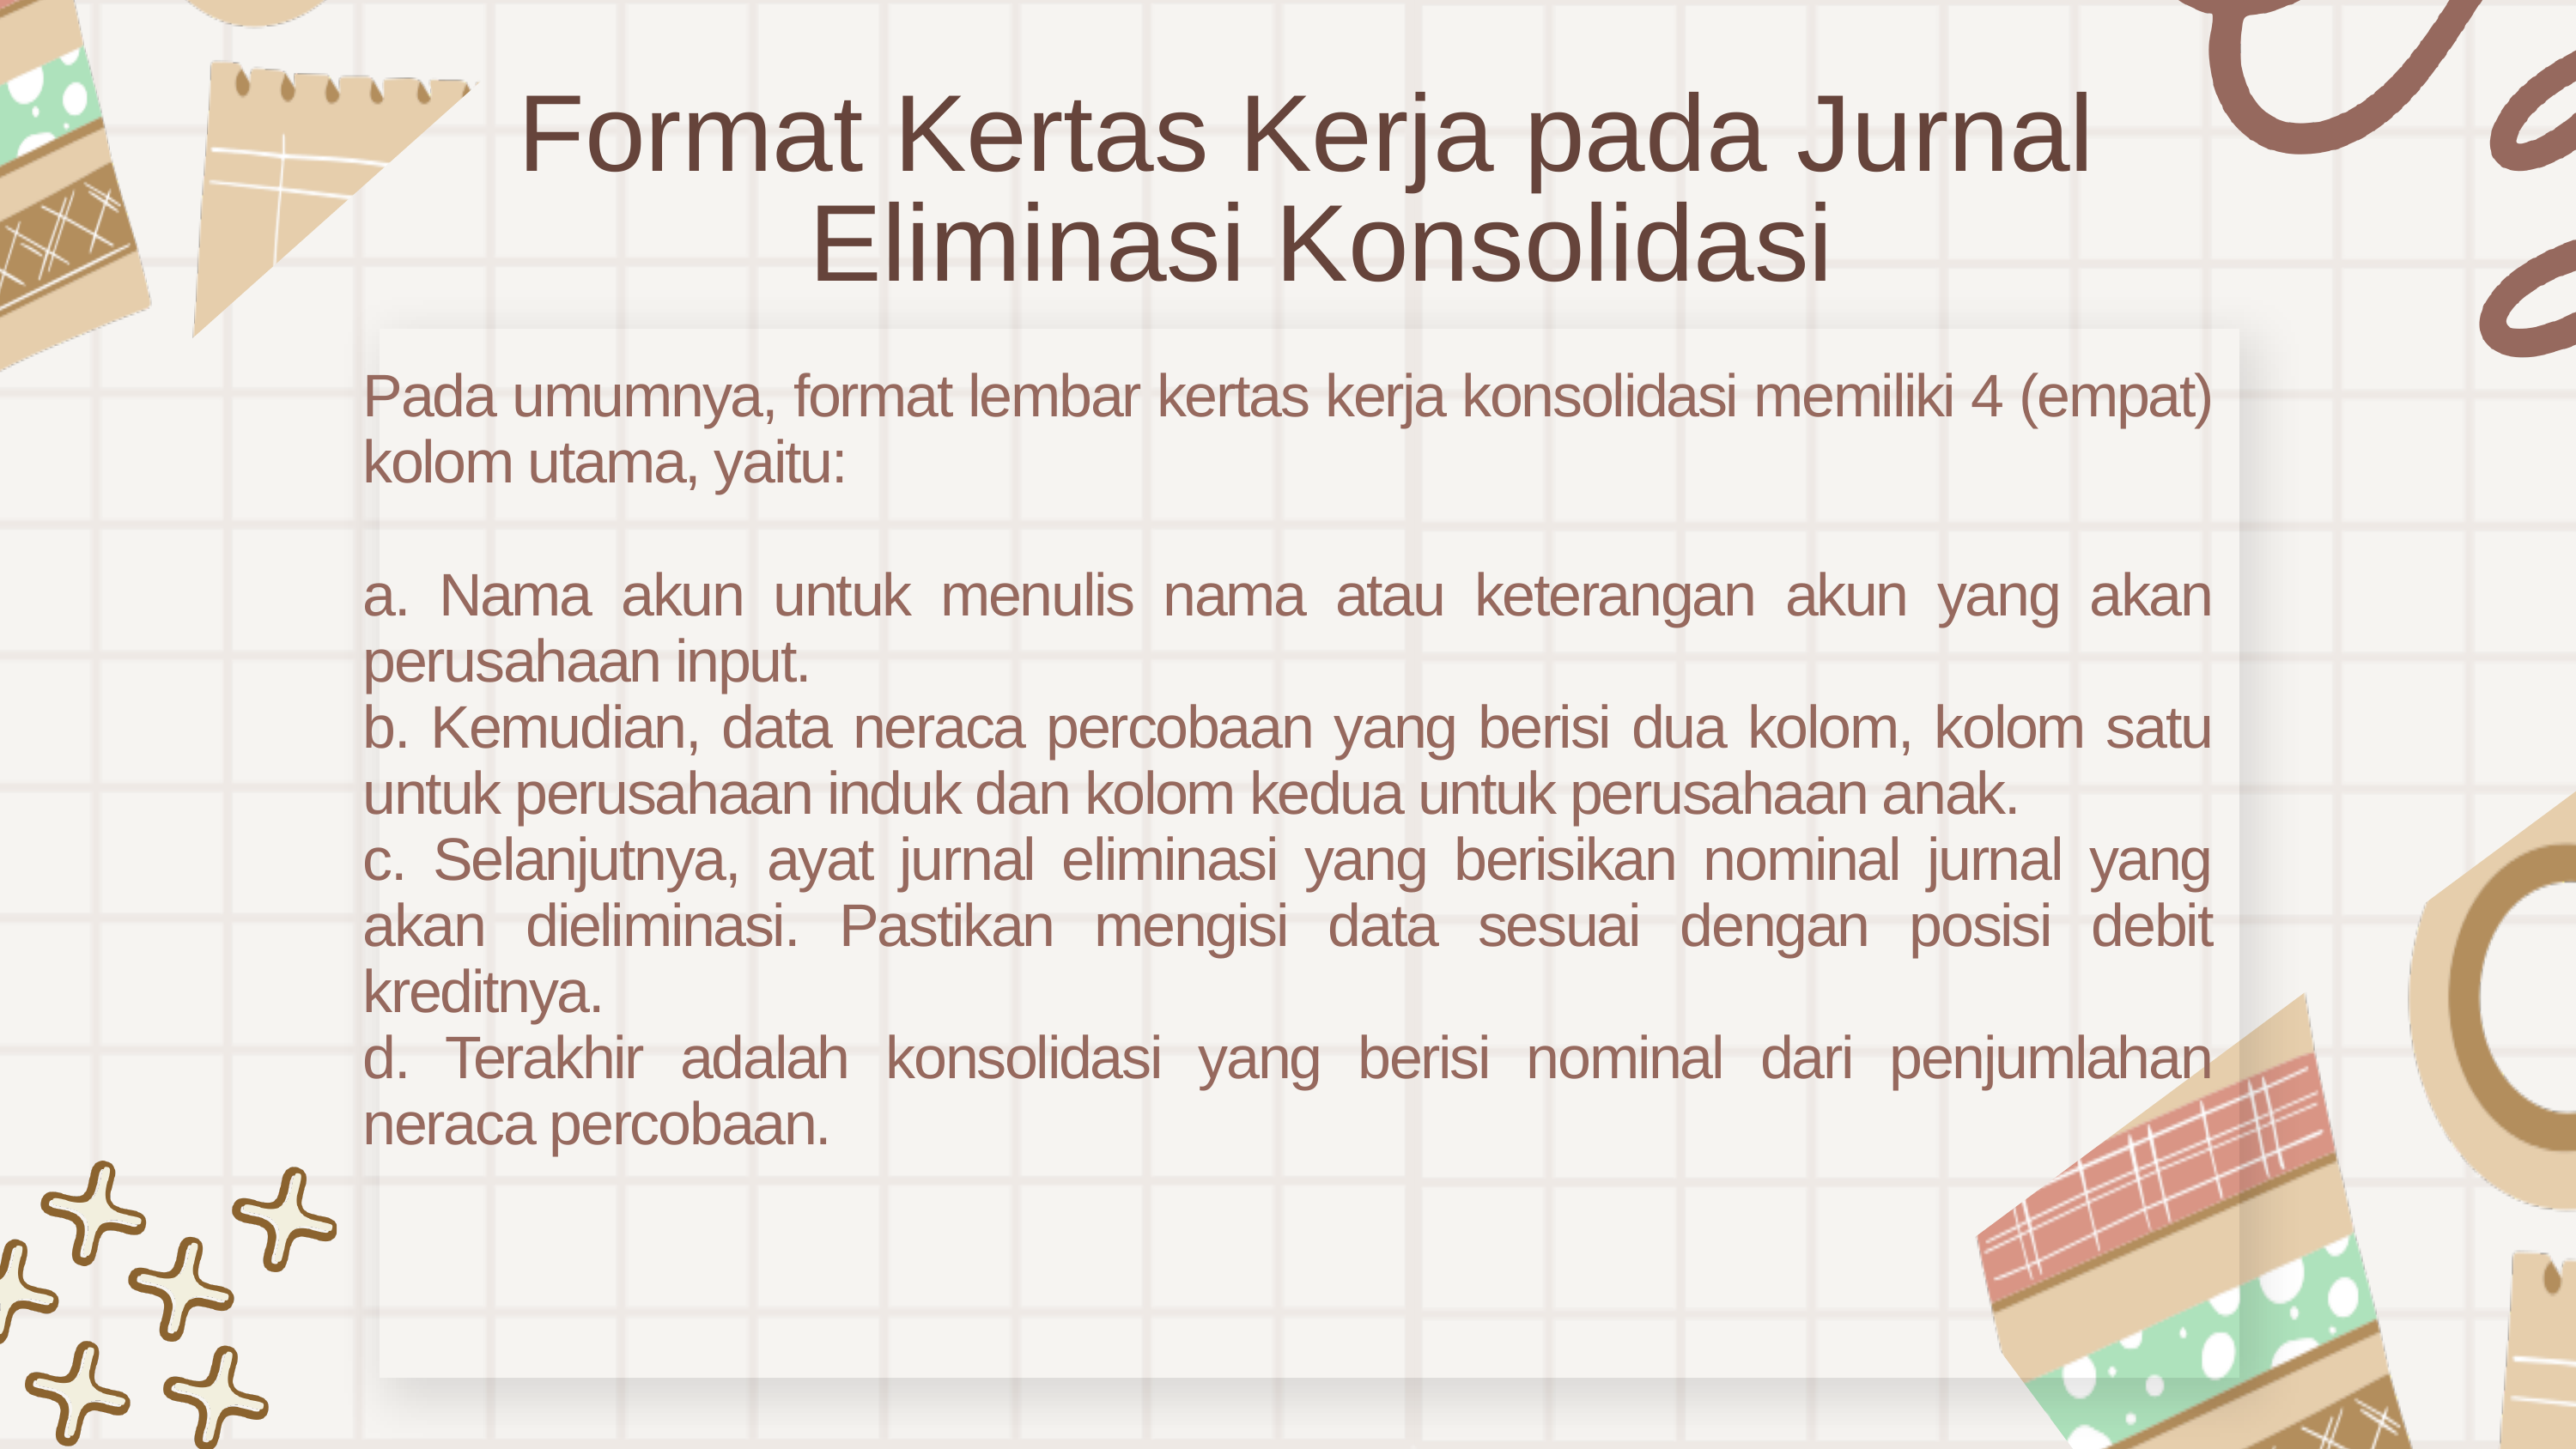

Format Kertas Kerja pada Jurnal
Eliminasi Konsolidasi

Pada umumnya, format lembar kertas kerja konsolidasi memiliki 4 (empat) kolom utama, yaitu:

a. Nama akun untuk menulis nama atau keterangan akun yang akan perusahaan input.
b. Kemudian, data neraca percobaan yang berisi dua kolom, kolom satu untuk perusahaan induk dan kolom kedua untuk perusahaan anak.
c. Selanjutnya, ayat jurnal eliminasi yang berisikan nominal jurnal yang akan dieliminasi. Pastikan mengisi data sesuai dengan posisi debit kreditnya.
d. Terakhir adalah konsolidasi yang berisi nominal dari penjumlahan neraca percobaan.